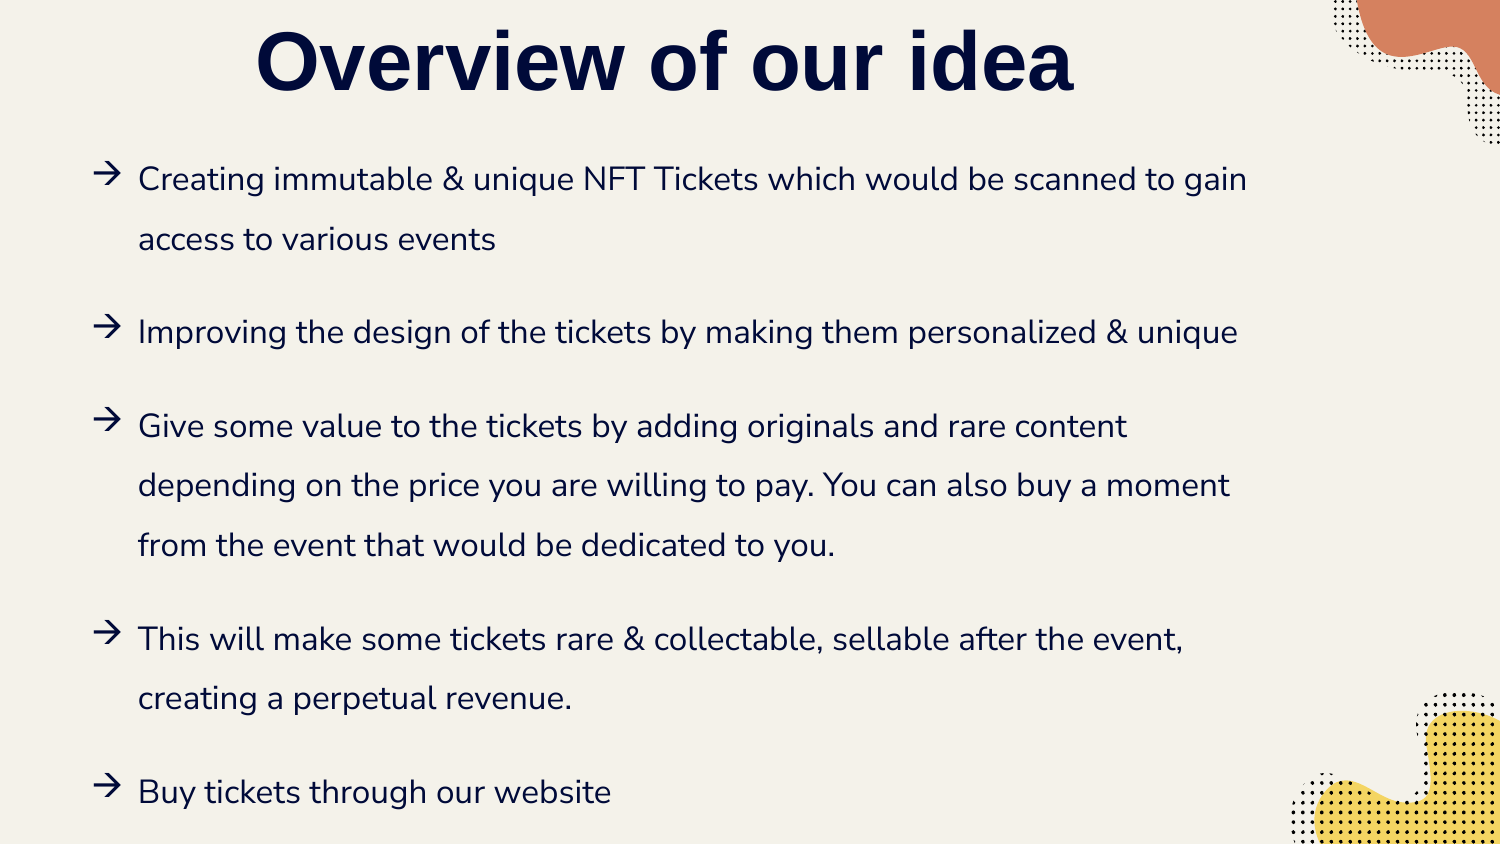

# Overview of our idea
Creating immutable & unique NFT Tickets which would be scanned to gain access to various events
Improving the design of the tickets by making them personalized & unique
Give some value to the tickets by adding originals and rare content depending on the price you are willing to pay. You can also buy a moment from the event that would be dedicated to you.
This will make some tickets rare & collectable, sellable after the event, creating a perpetual revenue.
Buy tickets through our website